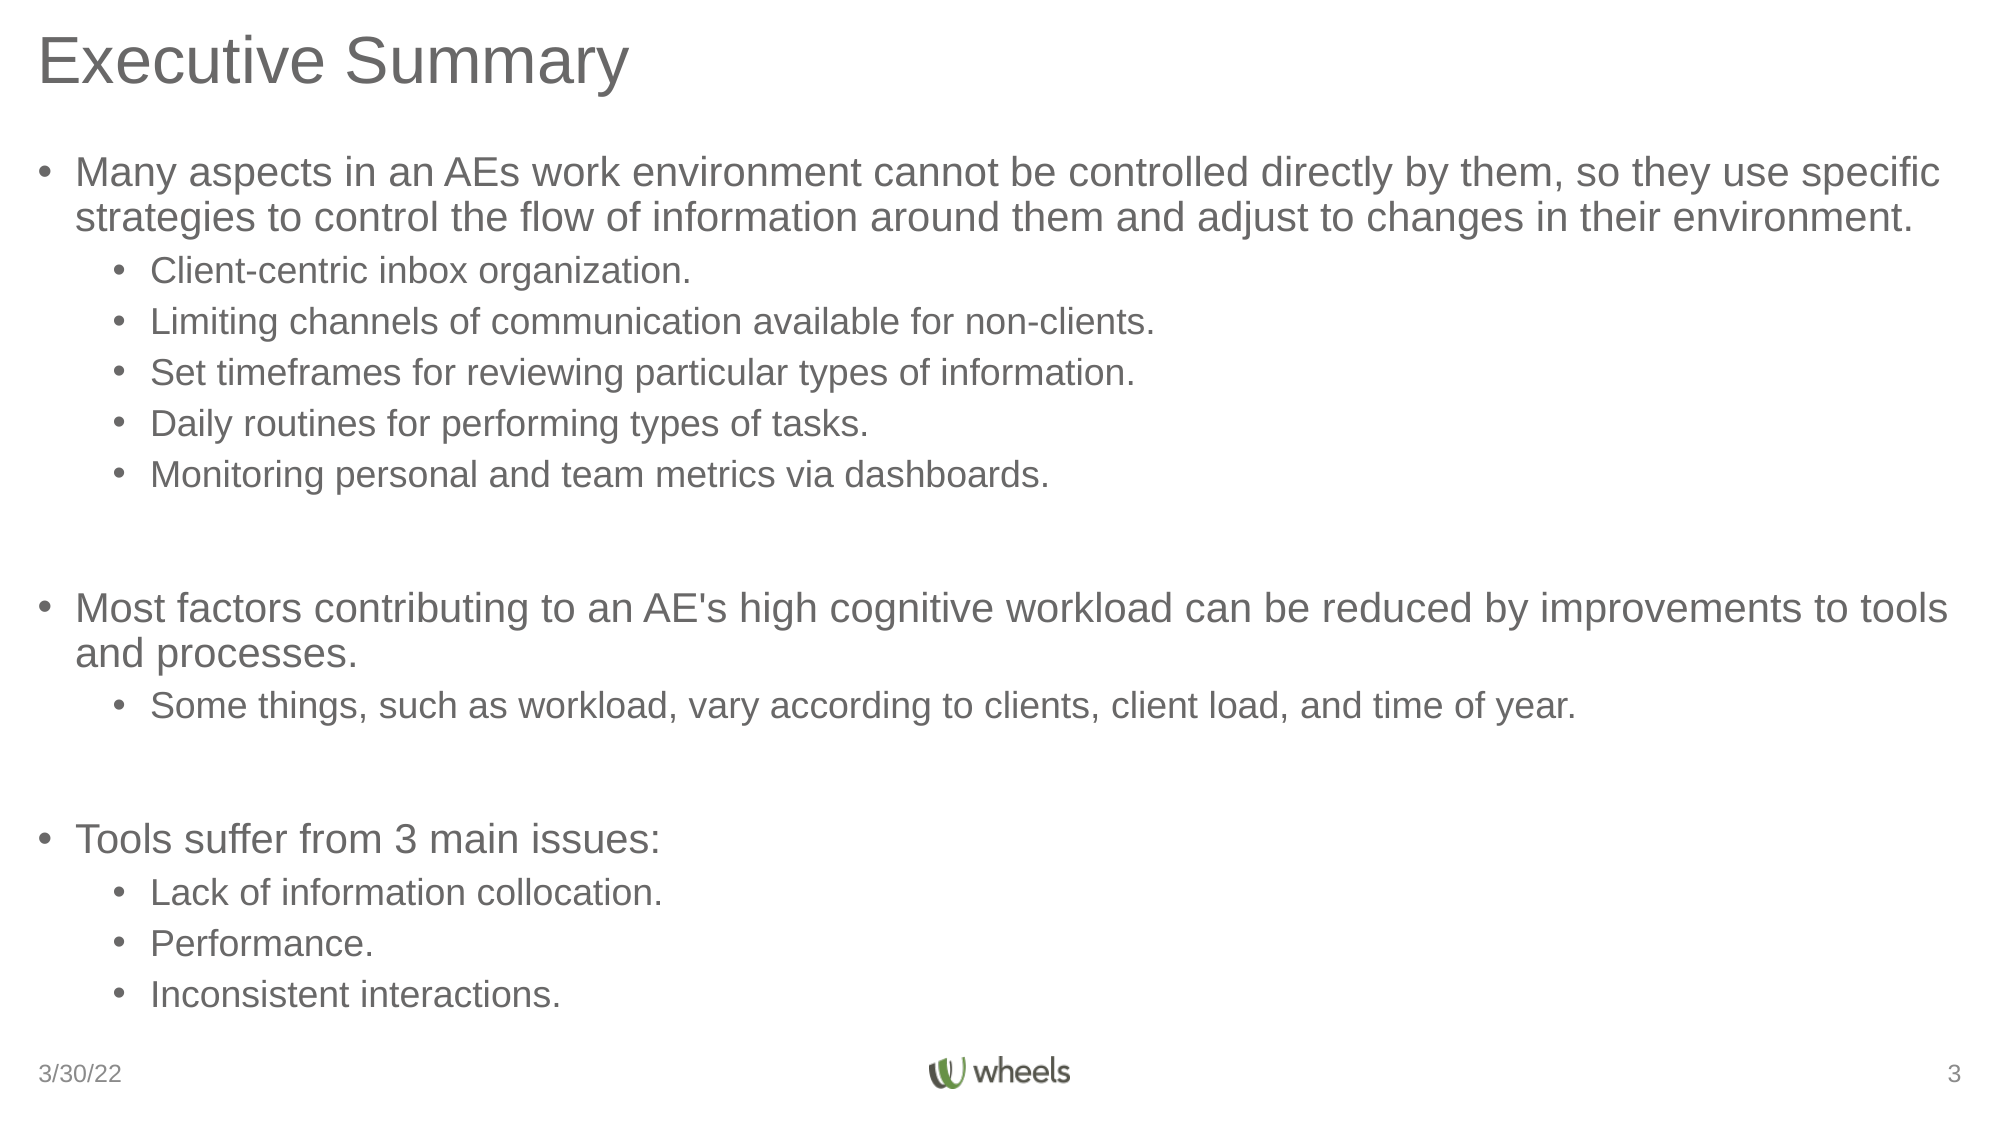

# Executive Summary
Many aspects in an AEs work environment cannot be controlled directly by them, so they use specific strategies to control the flow of information around them and adjust to changes in their environment.
Client-centric inbox organization.
Limiting channels of communication available for non-clients.
Set timeframes for reviewing particular types of information.
Daily routines for performing types of tasks.
Monitoring personal and team metrics via dashboards.

Most factors contributing to an AE's high cognitive workload can be reduced by improvements to tools and processes.
Some things, such as workload, vary according to clients, client load, and time of year.

Tools suffer from 3 main issues:
Lack of information collocation.
Performance.
Inconsistent interactions.

3/30/22
3